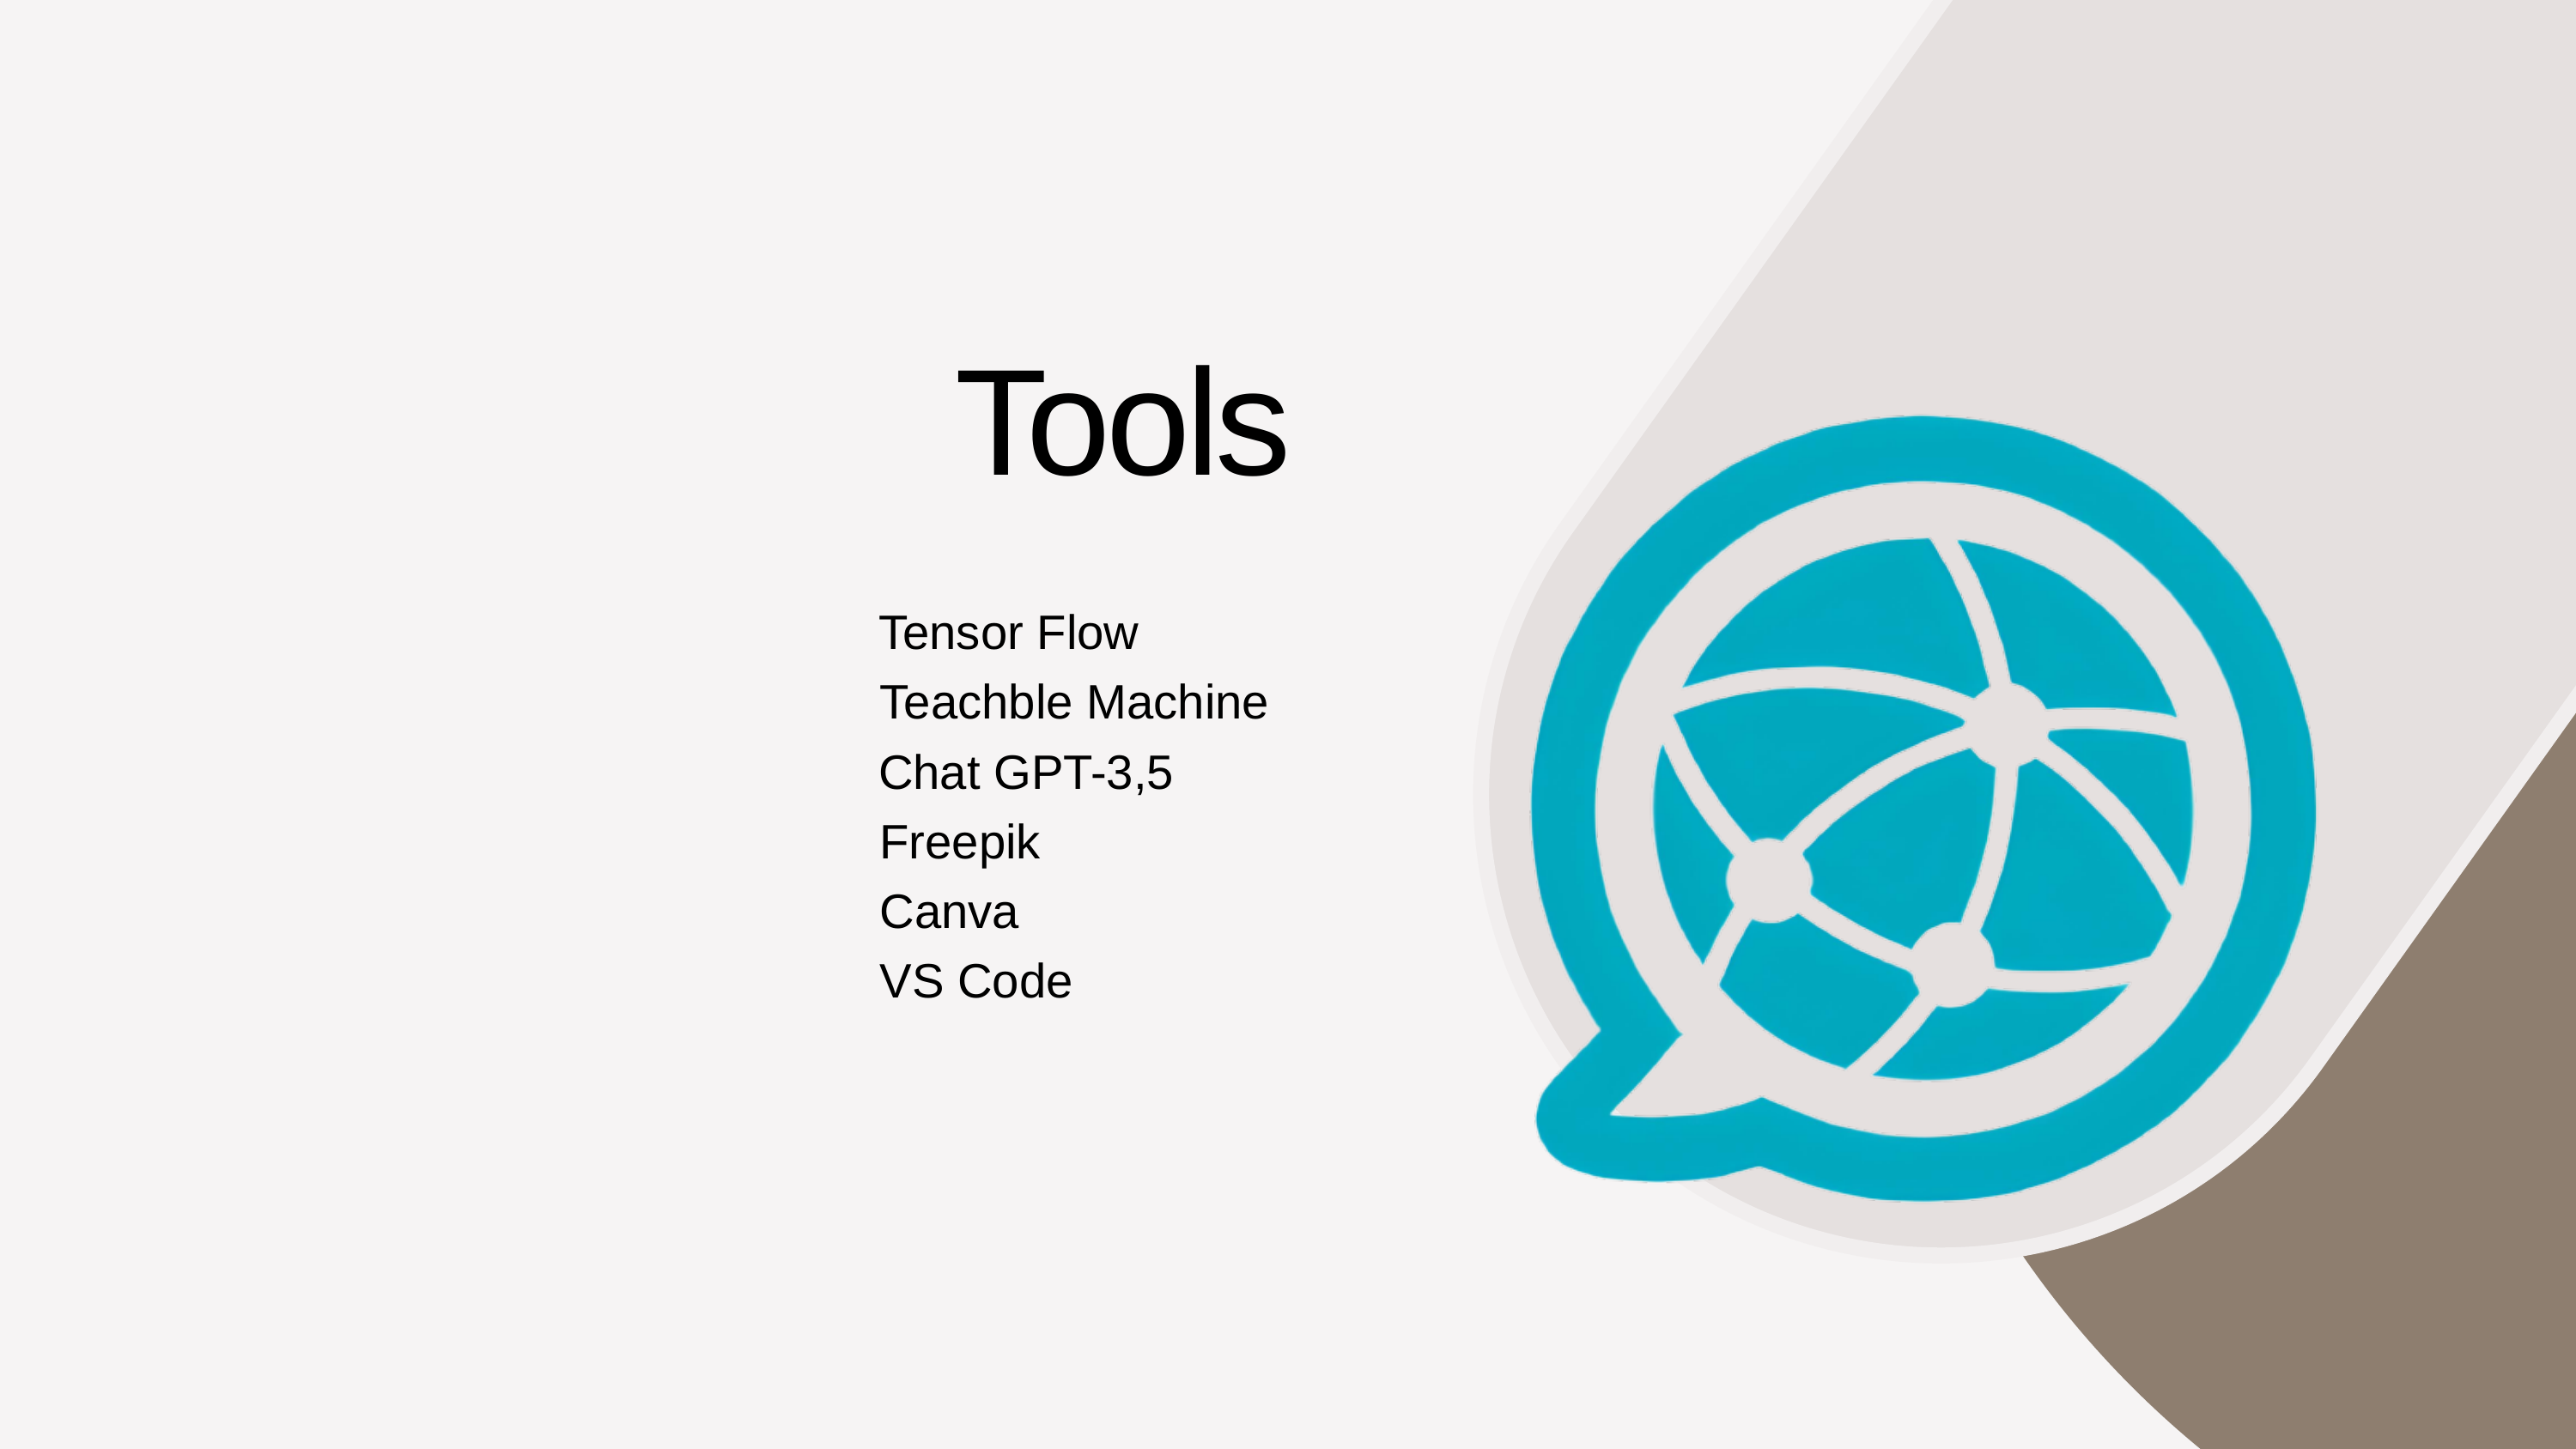

Tools

Tensor Flow
Teachble Machine
Chat GPT-3,5
Freepik
Canva
VS Code